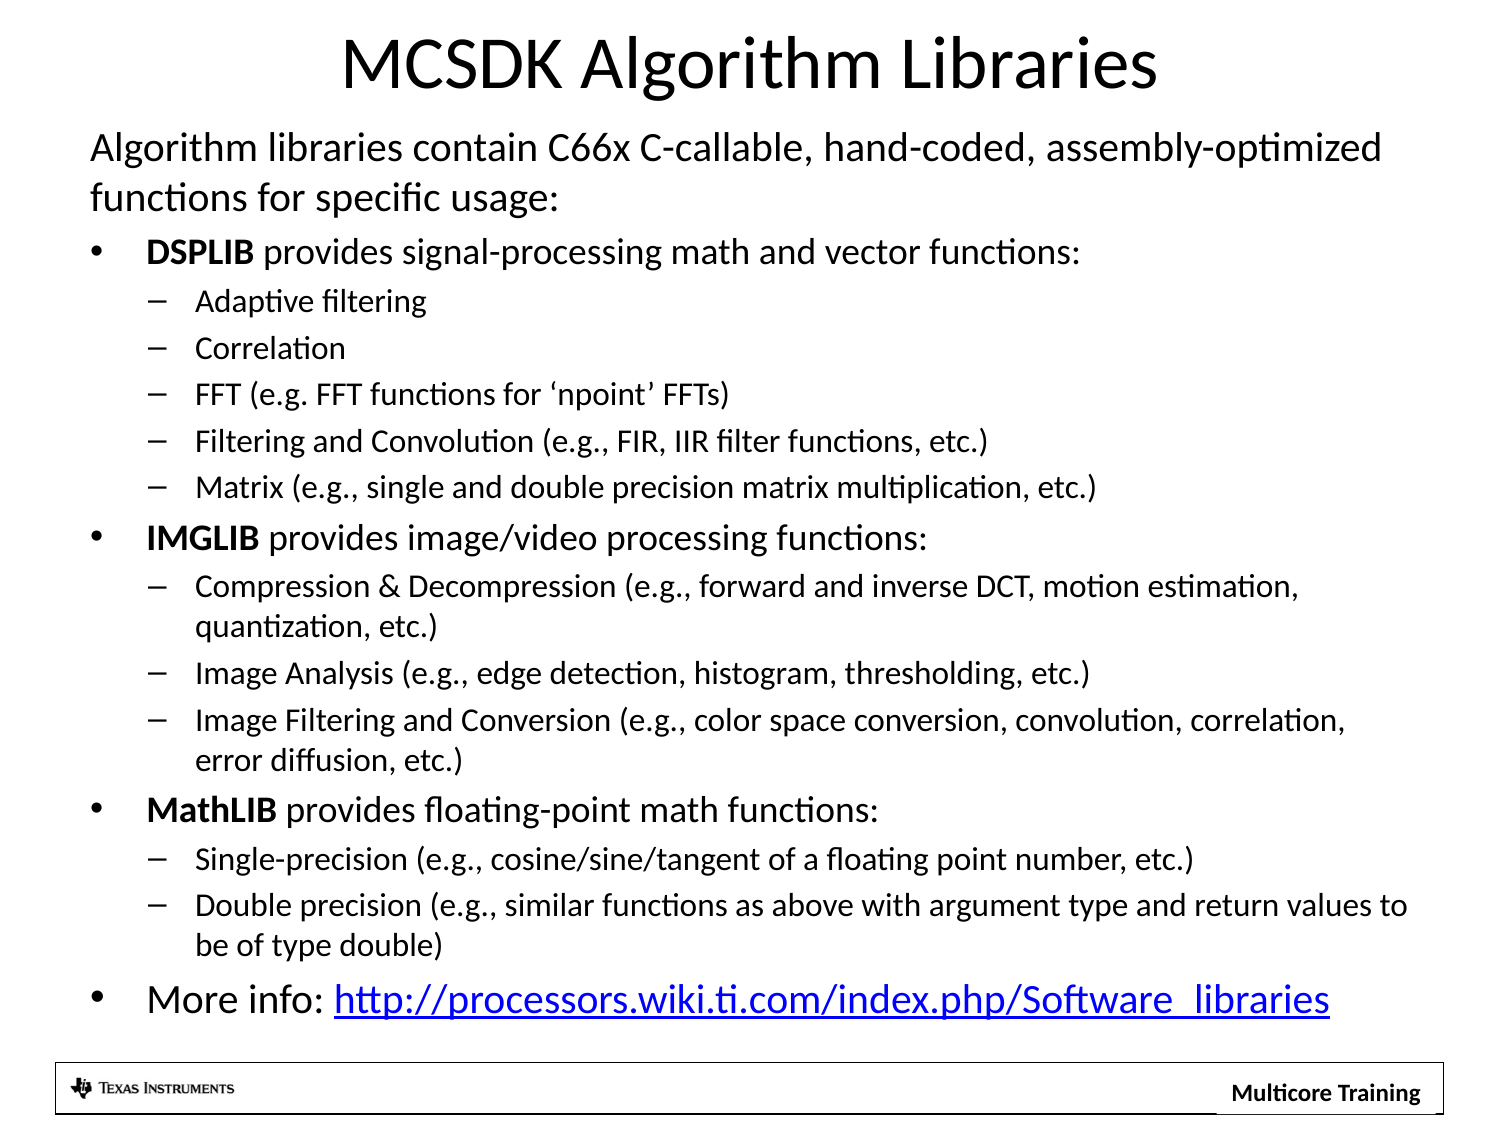

# MCSDK Algorithm Libraries
Algorithm libraries contain C66x C-callable, hand-coded, assembly-optimized functions for specific usage:
DSPLIB provides signal-processing math and vector functions:
Adaptive filtering
Correlation
FFT (e.g. FFT functions for ‘npoint’ FFTs)
Filtering and Convolution (e.g., FIR, IIR filter functions, etc.)
Matrix (e.g., single and double precision matrix multiplication, etc.)
IMGLIB provides image/video processing functions:
Compression & Decompression (e.g., forward and inverse DCT, motion estimation, quantization, etc.)
Image Analysis (e.g., edge detection, histogram, thresholding, etc.)
Image Filtering and Conversion (e.g., color space conversion, convolution, correlation,  error diffusion, etc.)
MathLIB provides floating-point math functions:
Single-precision (e.g., cosine/sine/tangent of a floating point number, etc.)
Double precision (e.g., similar functions as above with argument type and return values to be of type double)
More info: http://processors.wiki.ti.com/index.php/Software_libraries